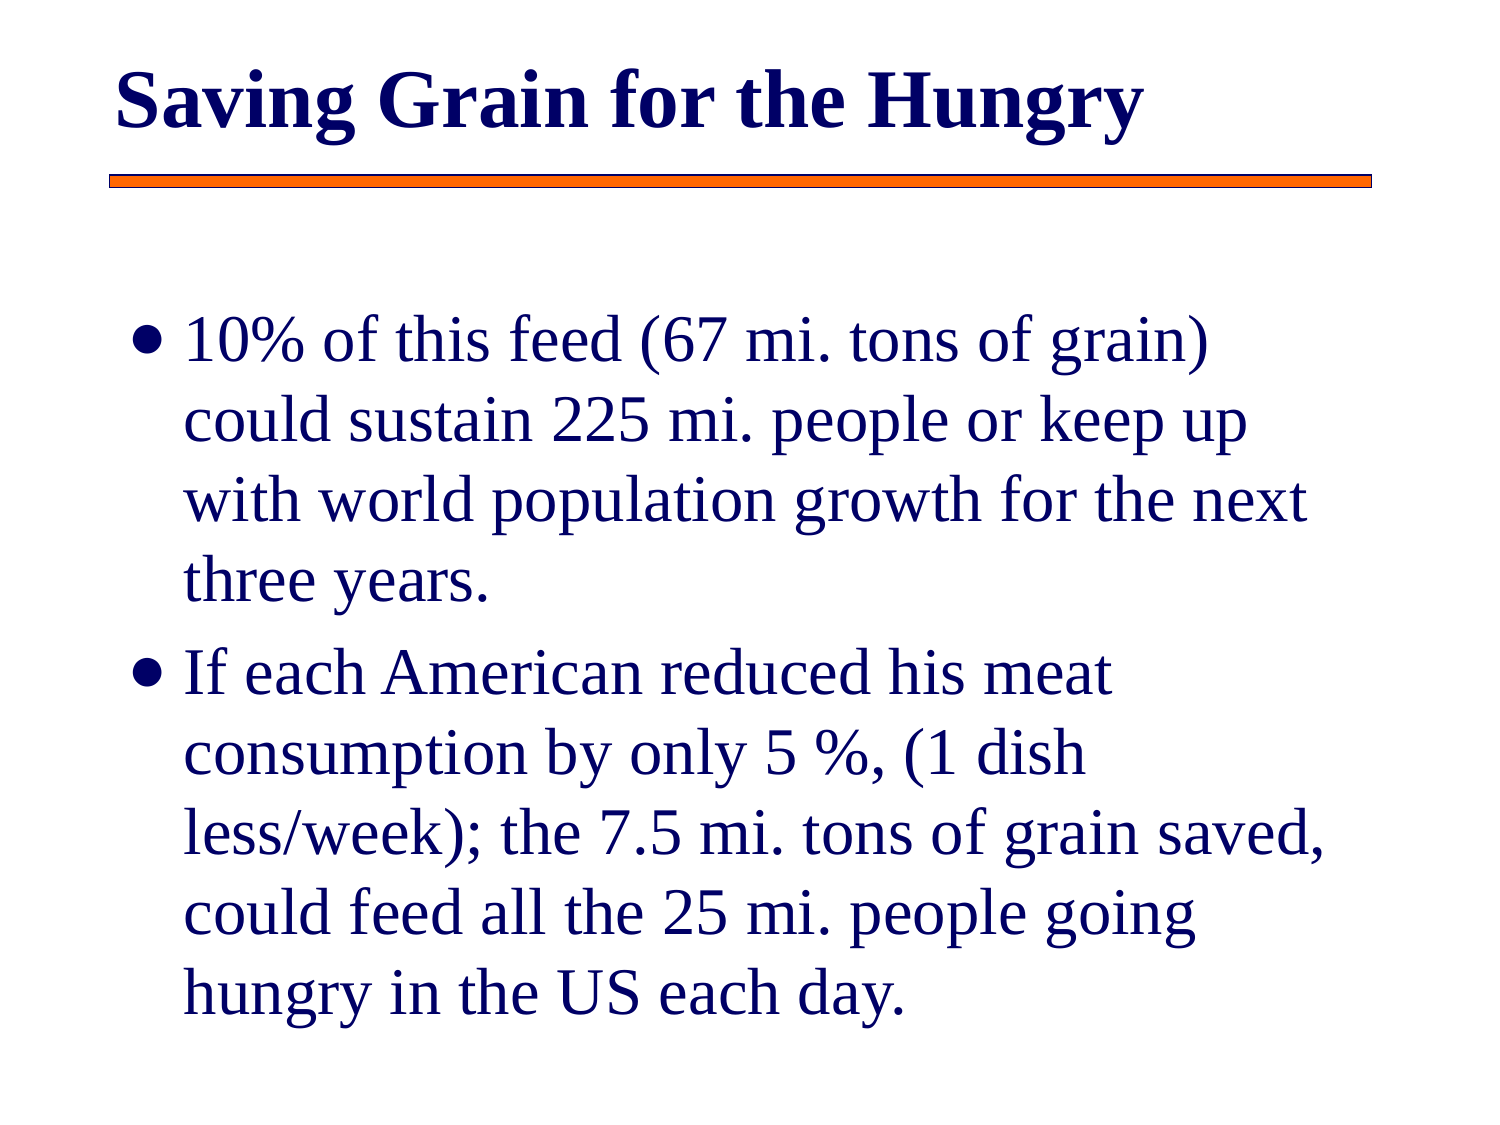

# Saving Grain for the Hungry
10% of this feed (67 mi. tons of grain) could sustain 225 mi. people or keep up with world population growth for the next three years.
If each American reduced his meat consumption by only 5 %, (1 dish less/week); the 7.5 mi. tons of grain saved, could feed all the 25 mi. people going hungry in the US each day.